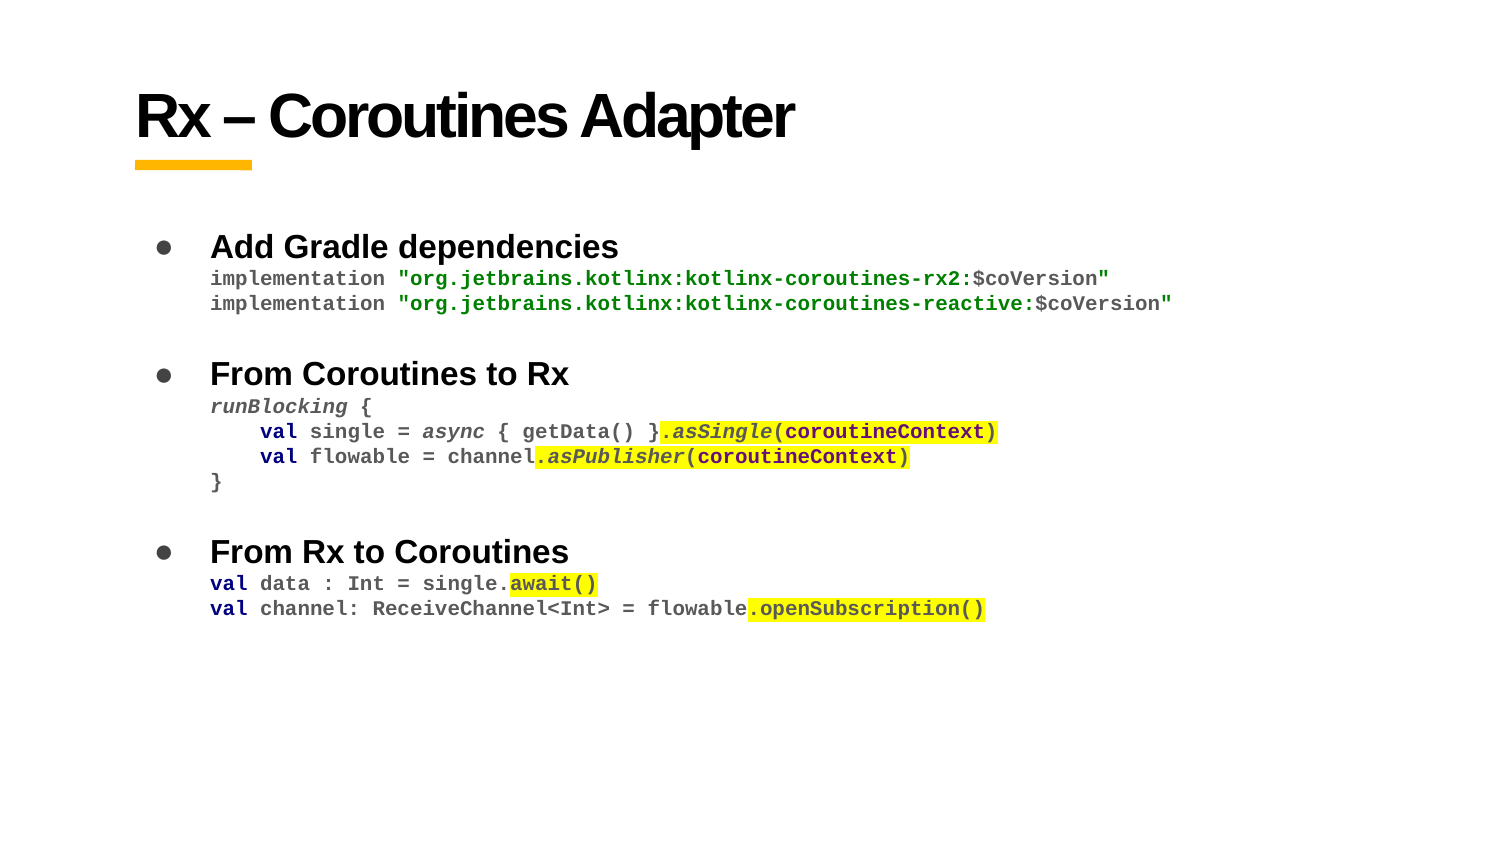

# Rx – Coroutines Adapter

Add Gradle dependencies
implementation "org.jetbrains.kotlinx:kotlinx-coroutines-rx2:$coVersion"
implementation "org.jetbrains.kotlinx:kotlinx-coroutines-reactive:$coVersion"
From Coroutines to Rx
runBlocking {
    val single = async { getData() }.asSingle(coroutineContext)
    val flowable = channel.asPublisher(coroutineContext)
}
From Rx to Coroutines
val data : Int = single.await()
val channel: ReceiveChannel<Int> = flowable.openSubscription()